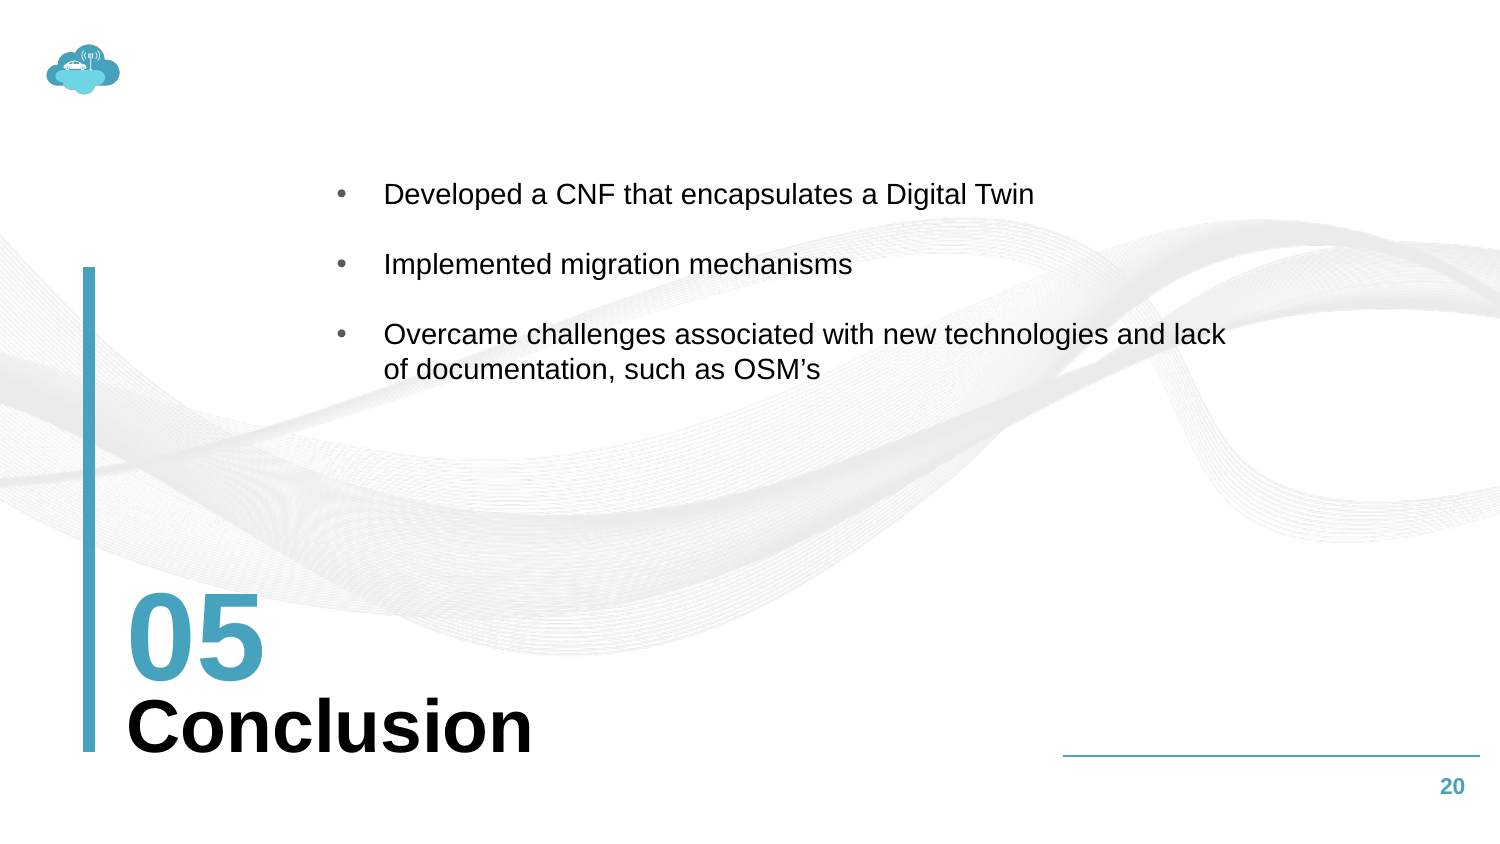

Developed a CNF that encapsulates a Digital Twin

Implemented migration mechanisms

Overcame challenges associated with new technologies and lack of documentation, such as OSM’s
05
# Conclusion